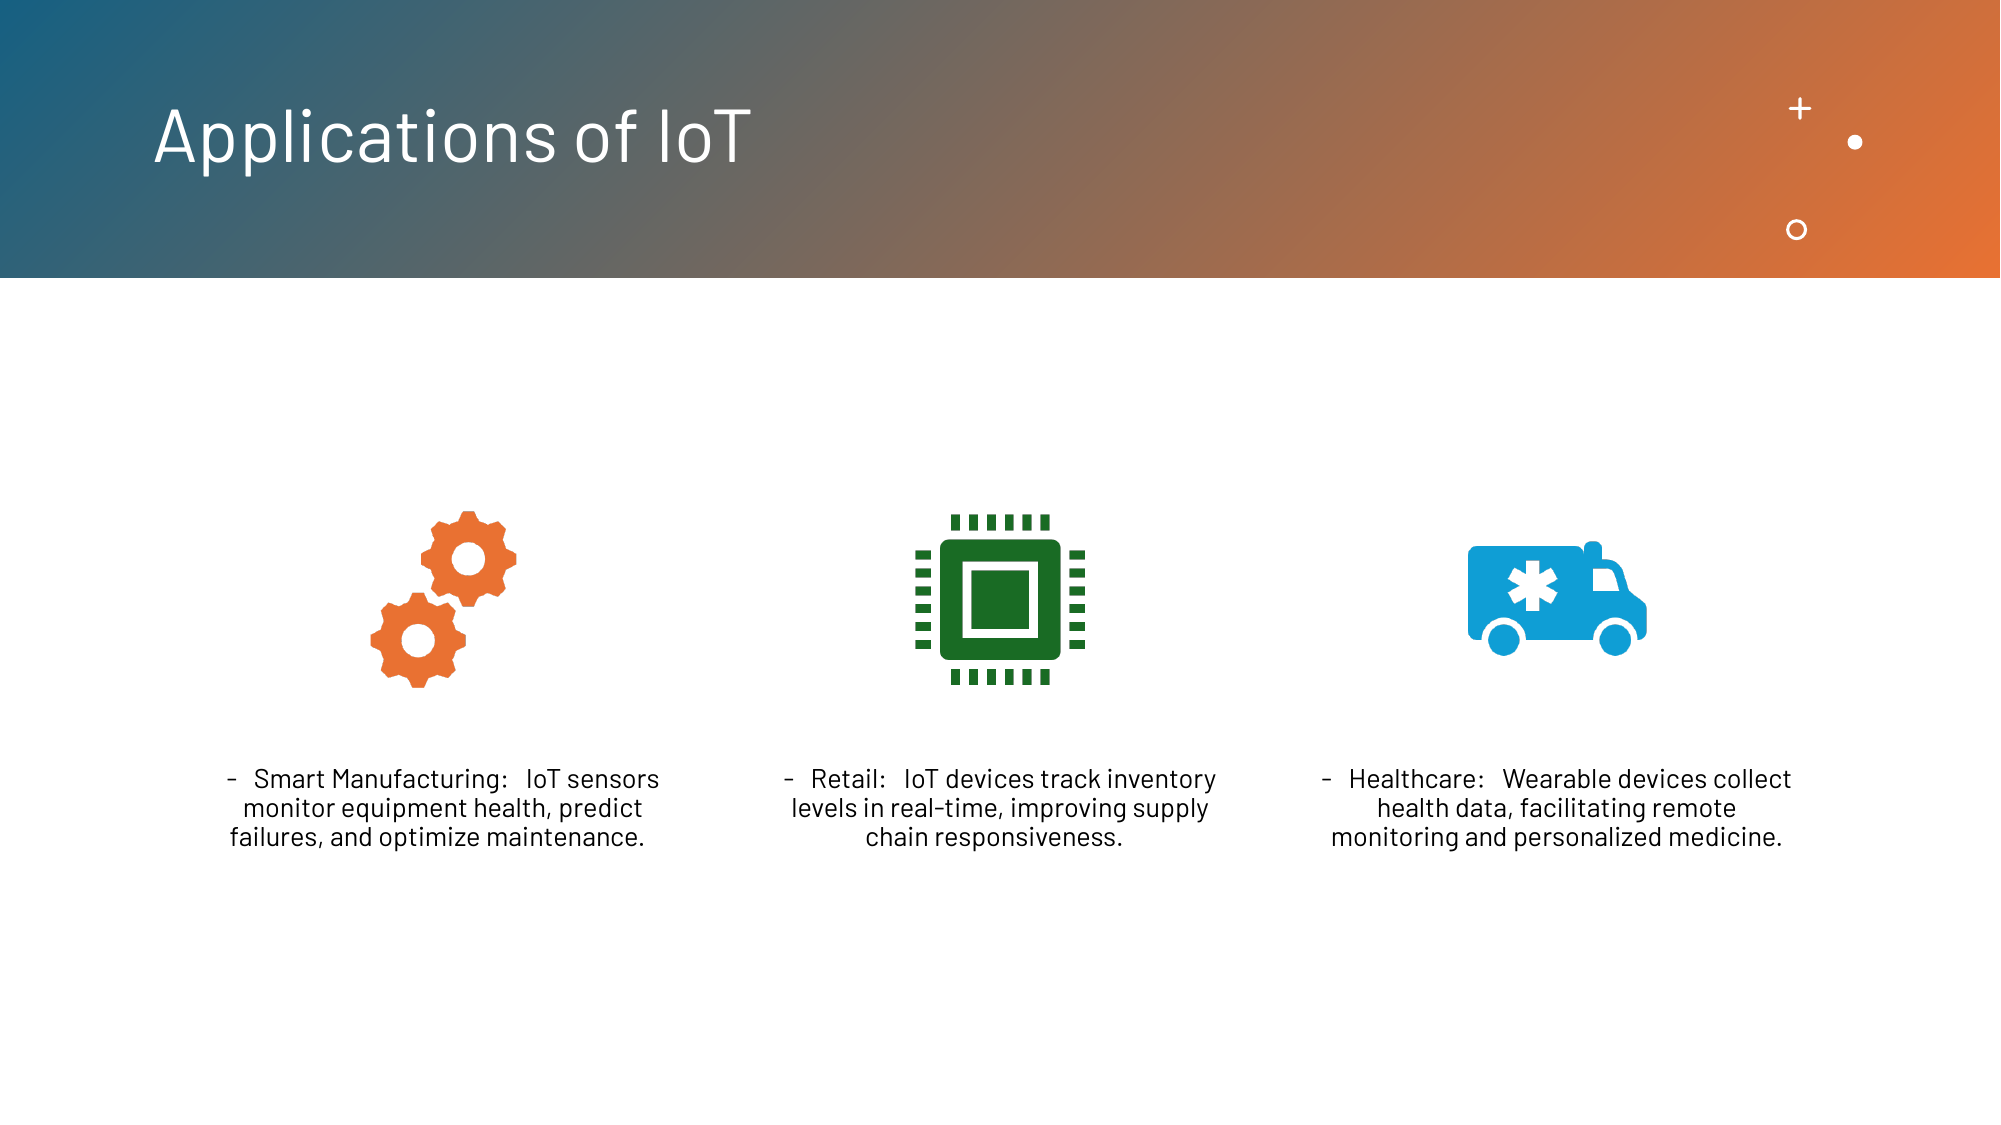

# Applications of IoT

-   Smart Manufacturing:   IoT sensors monitor equipment health, predict failures, and optimize maintenance.
-   Retail:   IoT devices track inventory levels in real-time, improving supply chain responsiveness.
-   Healthcare:   Wearable devices collect health data, facilitating remote monitoring and personalized medicine.